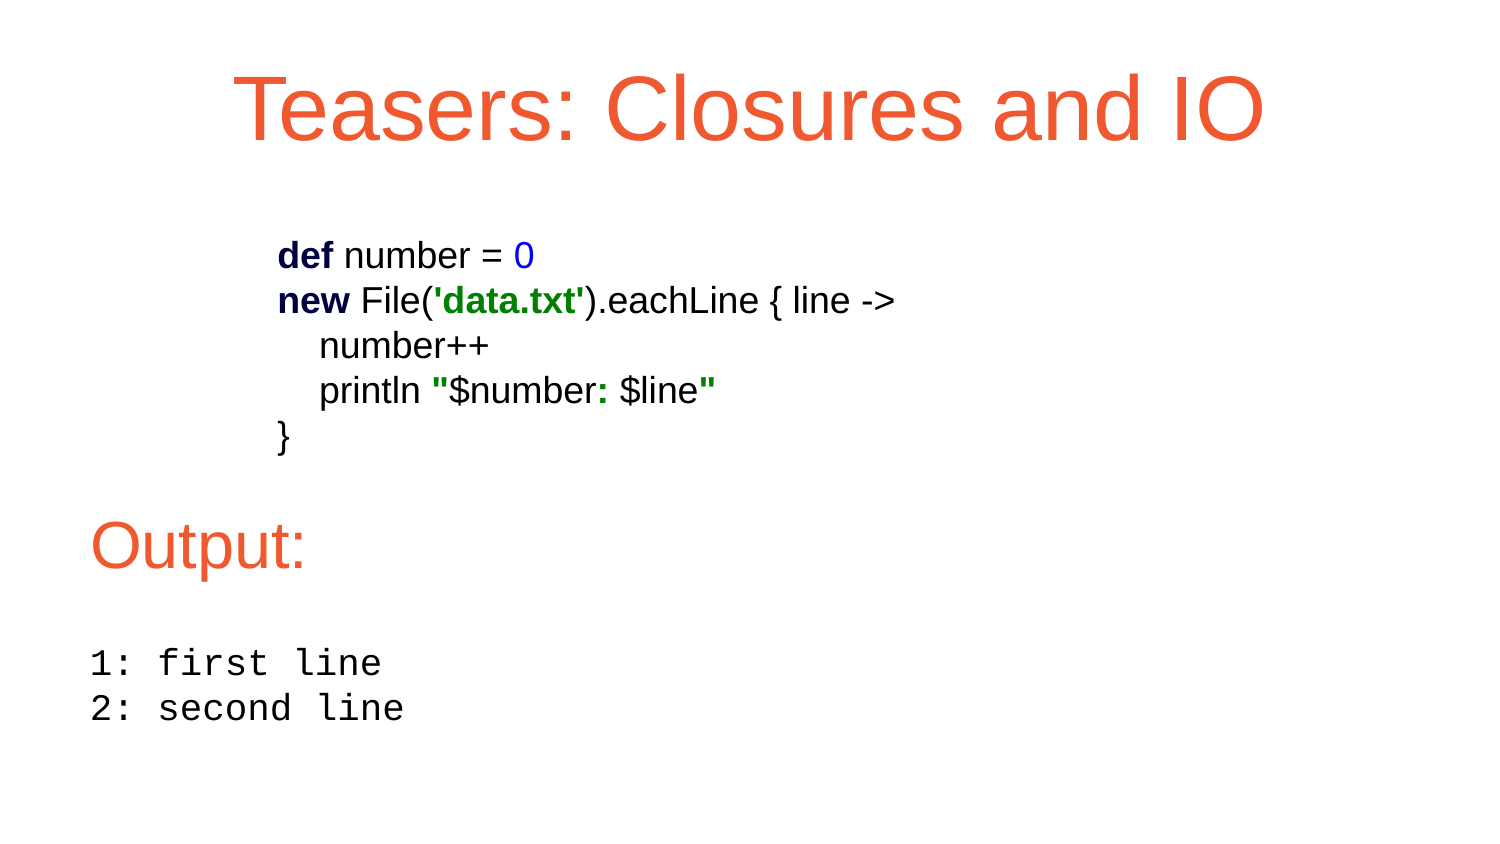

# Teasers: Closures and IO
def number = 0
new File('data.txt').eachLine { line ->
    number++
    println "$number: $line"
}
Output:
1: first line
2: second line